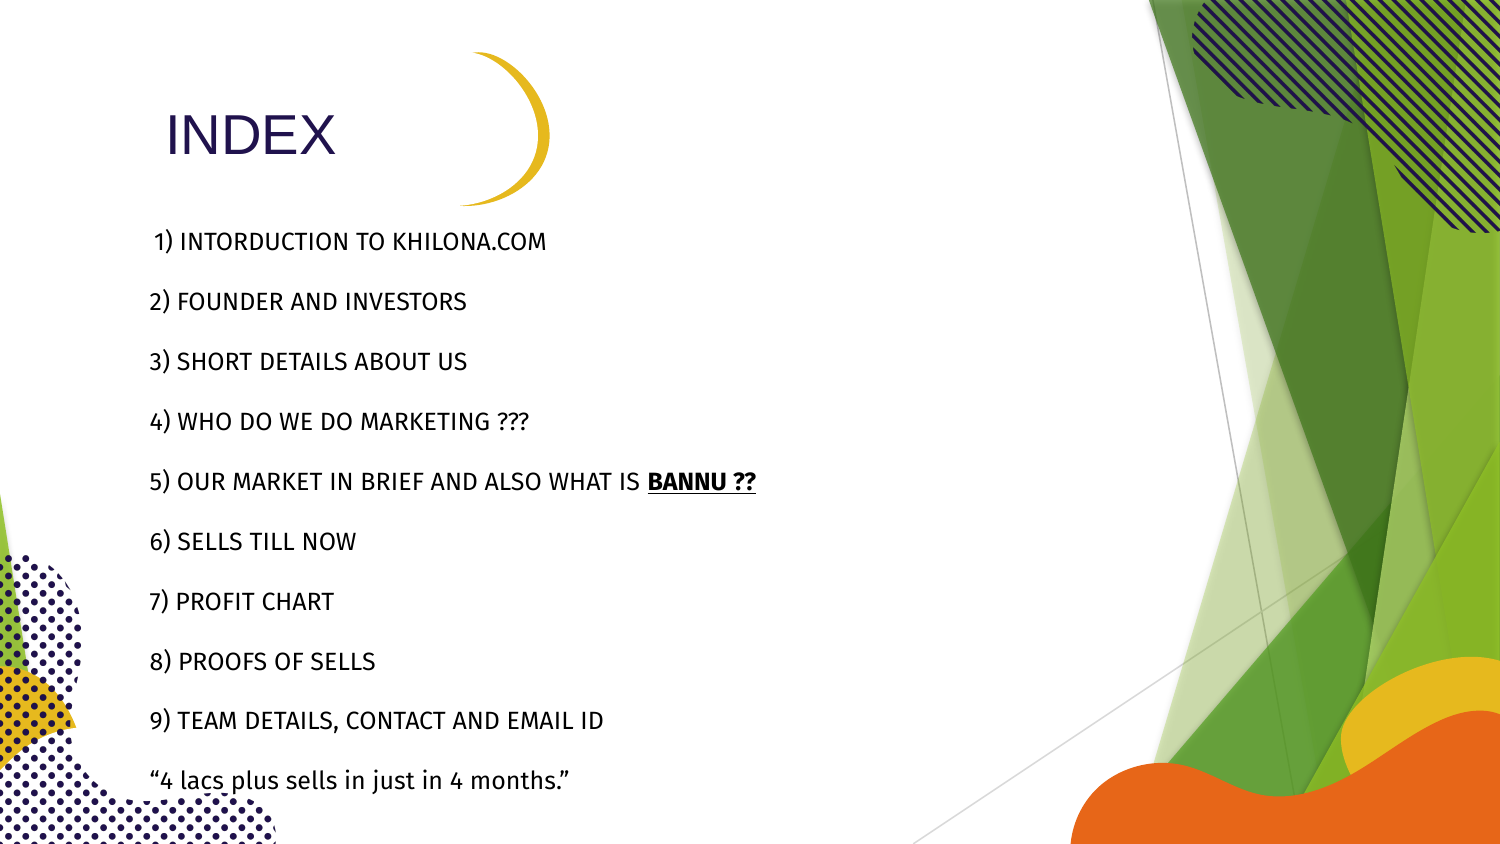

# INDEX
1) INTORDUCTION TO KHILONA.COM
2) FOUNDER AND INVESTORS

3) SHORT DETAILS ABOUT US

4) WHO DO WE DO MARKETING ???

5) OUR MARKET IN BRIEF AND ALSO WHAT IS BANNU ??

6) SELLS TILL NOW

7) PROFIT CHART

8) PROOFS OF SELLS

9) TEAM DETAILS, CONTACT AND EMAIL ID

“4 lacs plus sells in just in 4 months.”